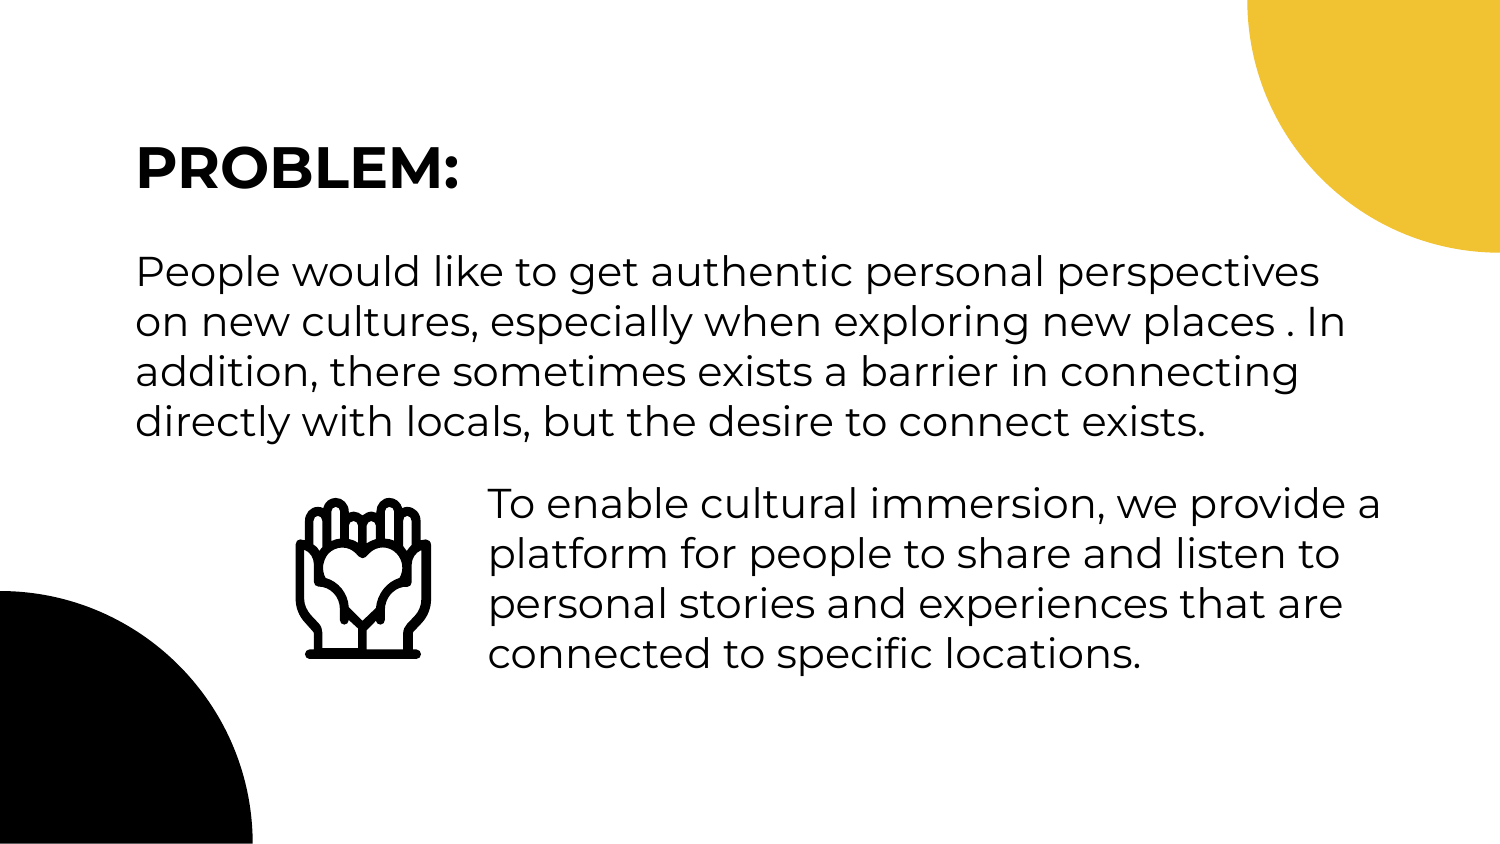

PROBLEM:
People would like to get authentic personal perspectives on new cultures, especially when exploring new places . In addition, there sometimes exists a barrier in connecting directly with locals, but the desire to connect exists.
To enable cultural immersion, we provide a platform for people to share and listen to personal stories and experiences that are connected to specific locations.